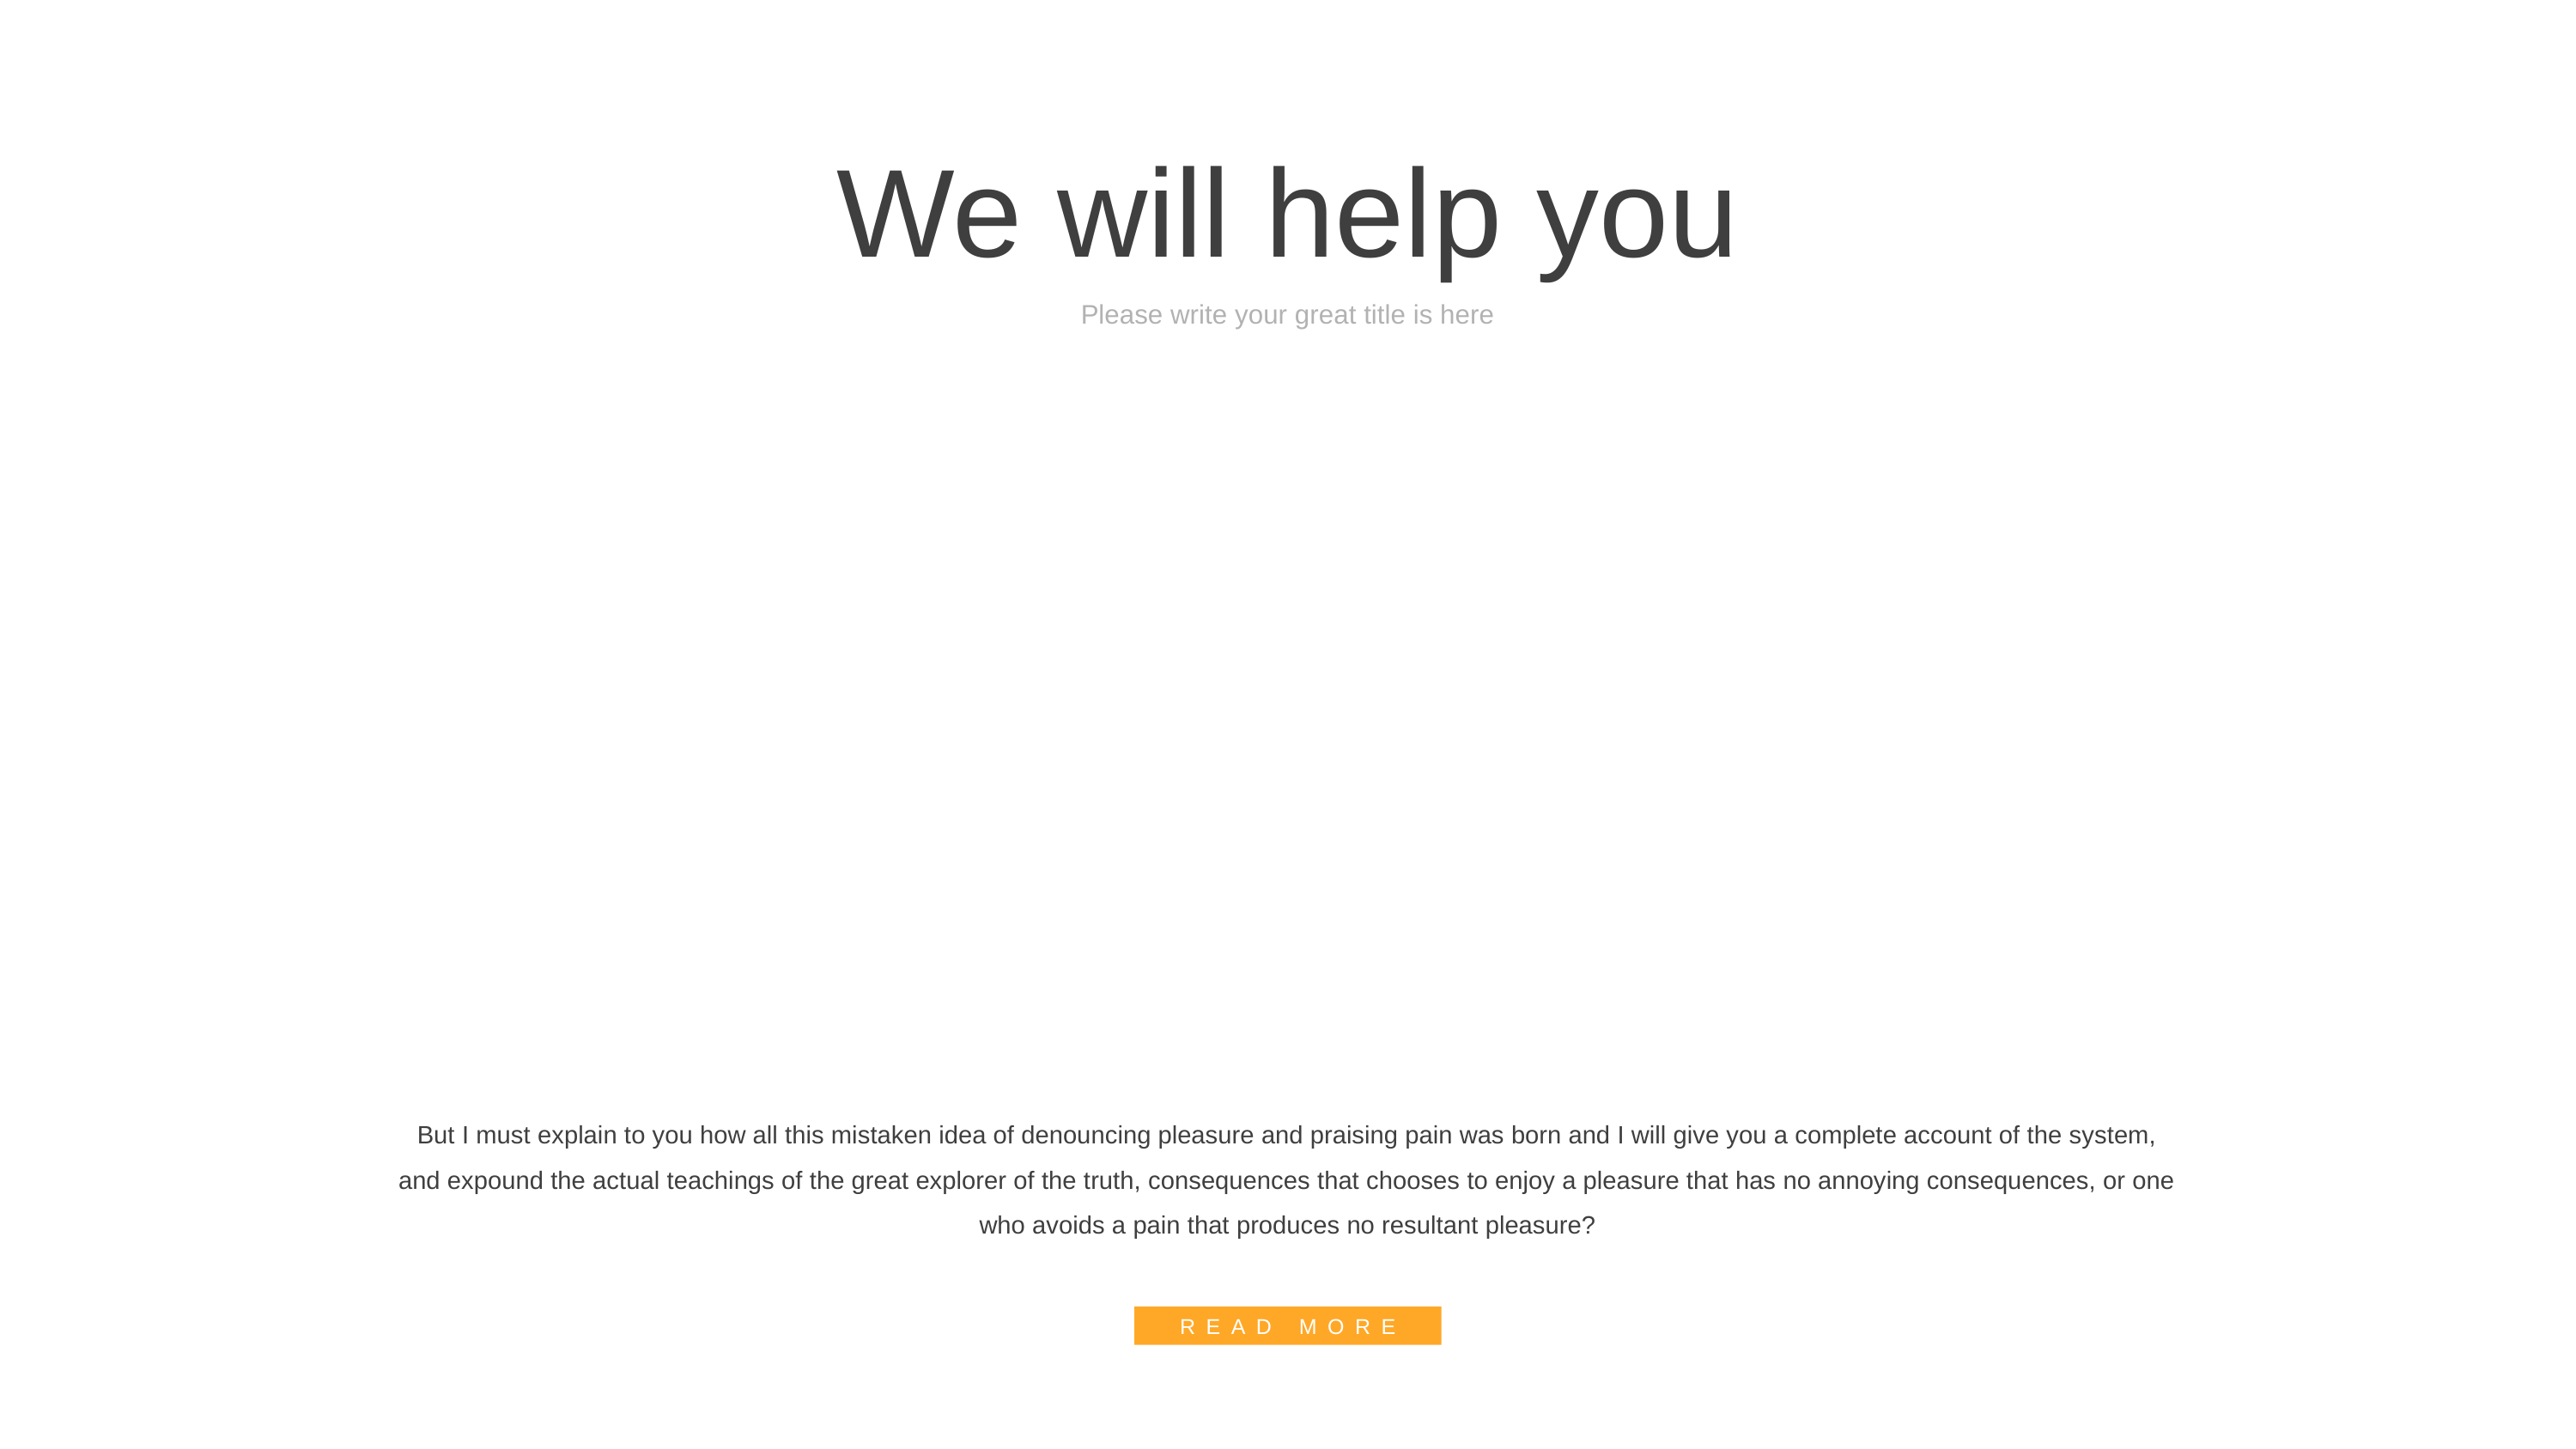

We will help you
Please write your great title is here

But I must explain to you how all this mistaken idea of denouncing pleasure and praising pain was born and I will give you a complete account of the system, and expound the actual teachings of the great explorer of the truth, consequences that chooses to enjoy a pleasure that has no annoying consequences, or one who avoids a pain that produces no resultant pleasure?
READ MORE